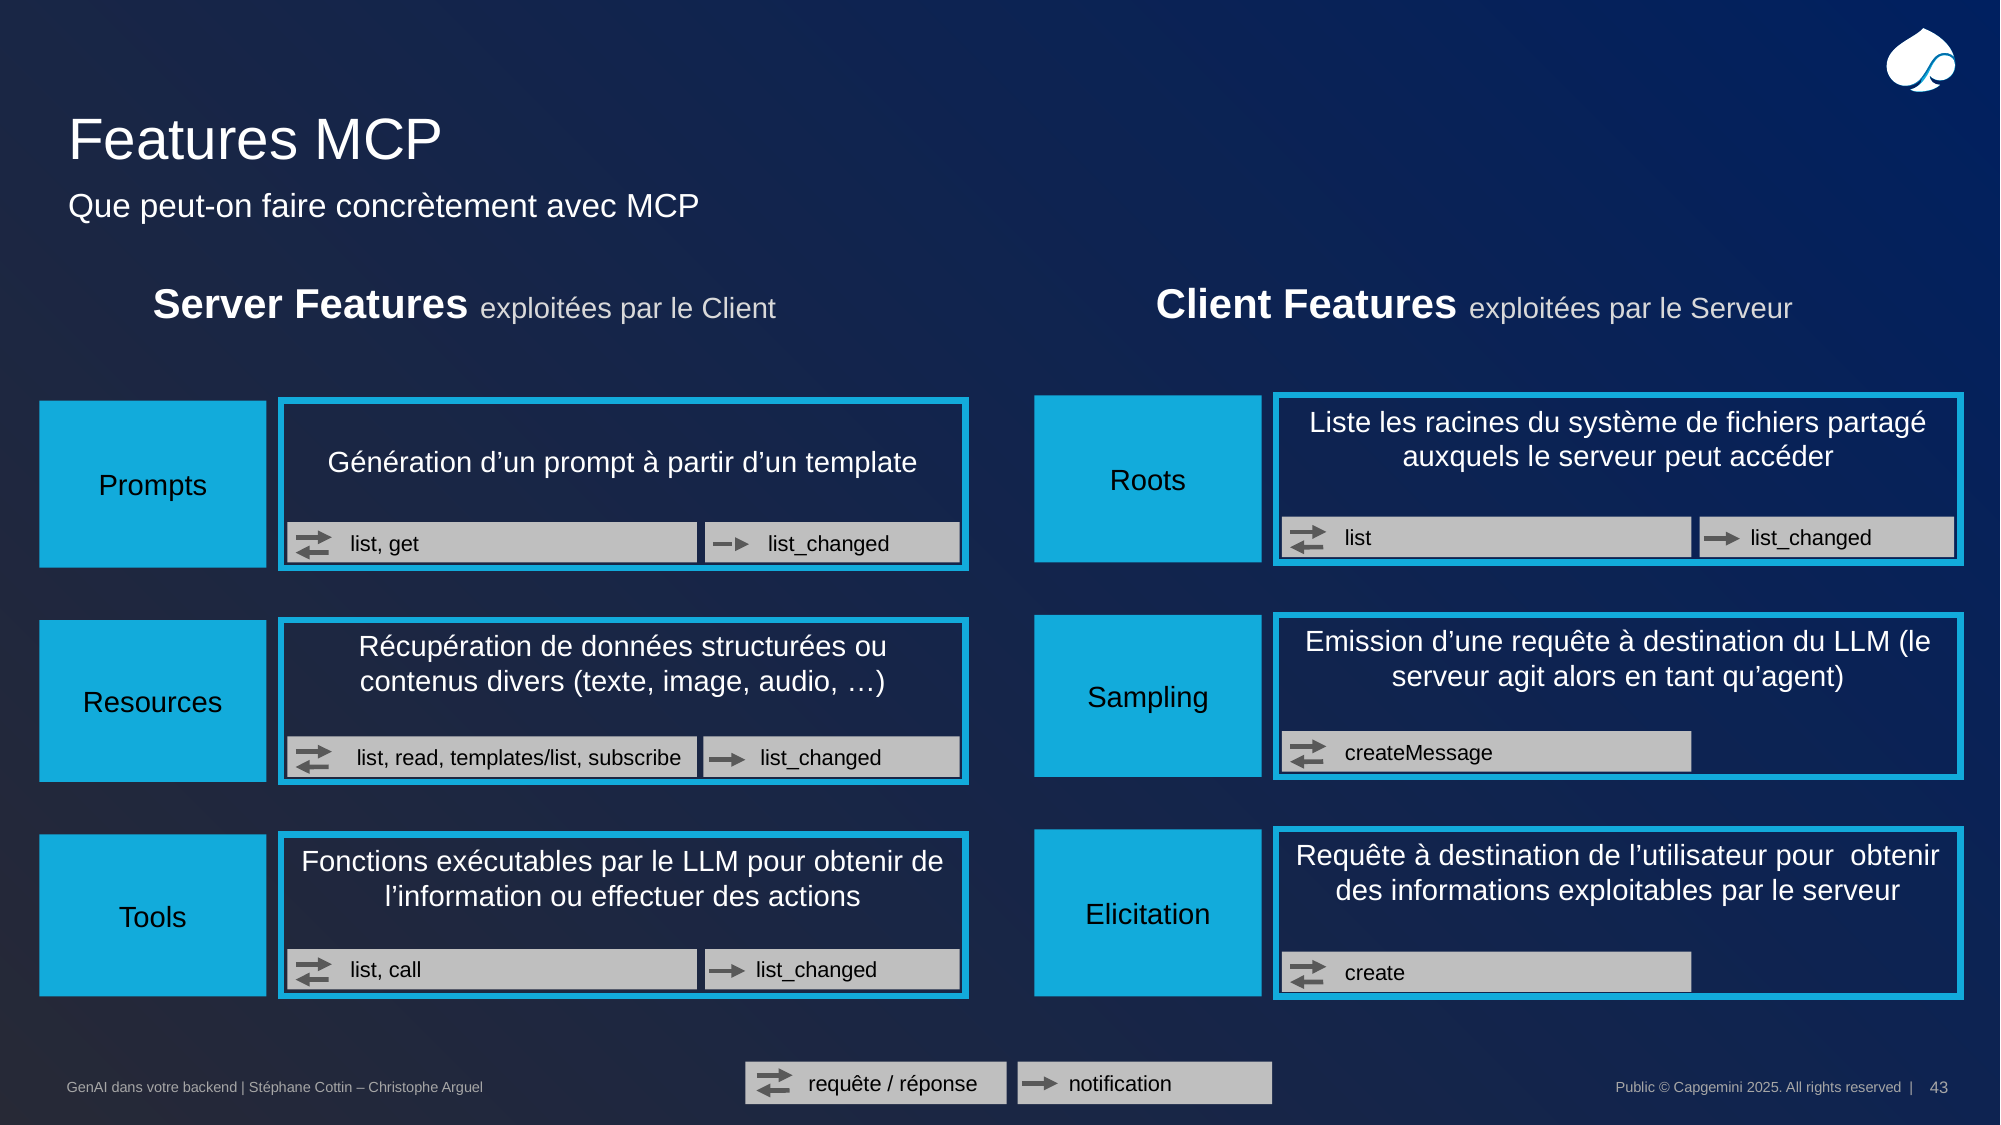

# Features MCP
Que peut-on faire concrètement avec MCP
Client Features exploitées par le Serveur
Server Features exploitées par le Client
Roots
Liste les racines du système de fichiers partagé auxquels le serveur peut accéder
Prompts

Génération d’un prompt à partir d’un template
      list_changed
        list
        list_changed
        list, get
Emission d’une requête à destination du LLM (le serveur agit alors en tant qu’agent)
Sampling
Récupération de données structurées ou contenus divers (texte, image, audio, …)
Resources
        createMessage
       list_changed
list, read, templates/list, subscribe
Requête à destination de l’utilisateur pour  obtenir des informations exploitables par le serveur
Elicitation
Fonctions exécutables par le LLM pour obtenir de l’information ou effectuer des actions
Tools
      list_changed
        list, call
        create
        requête / réponse
      notification